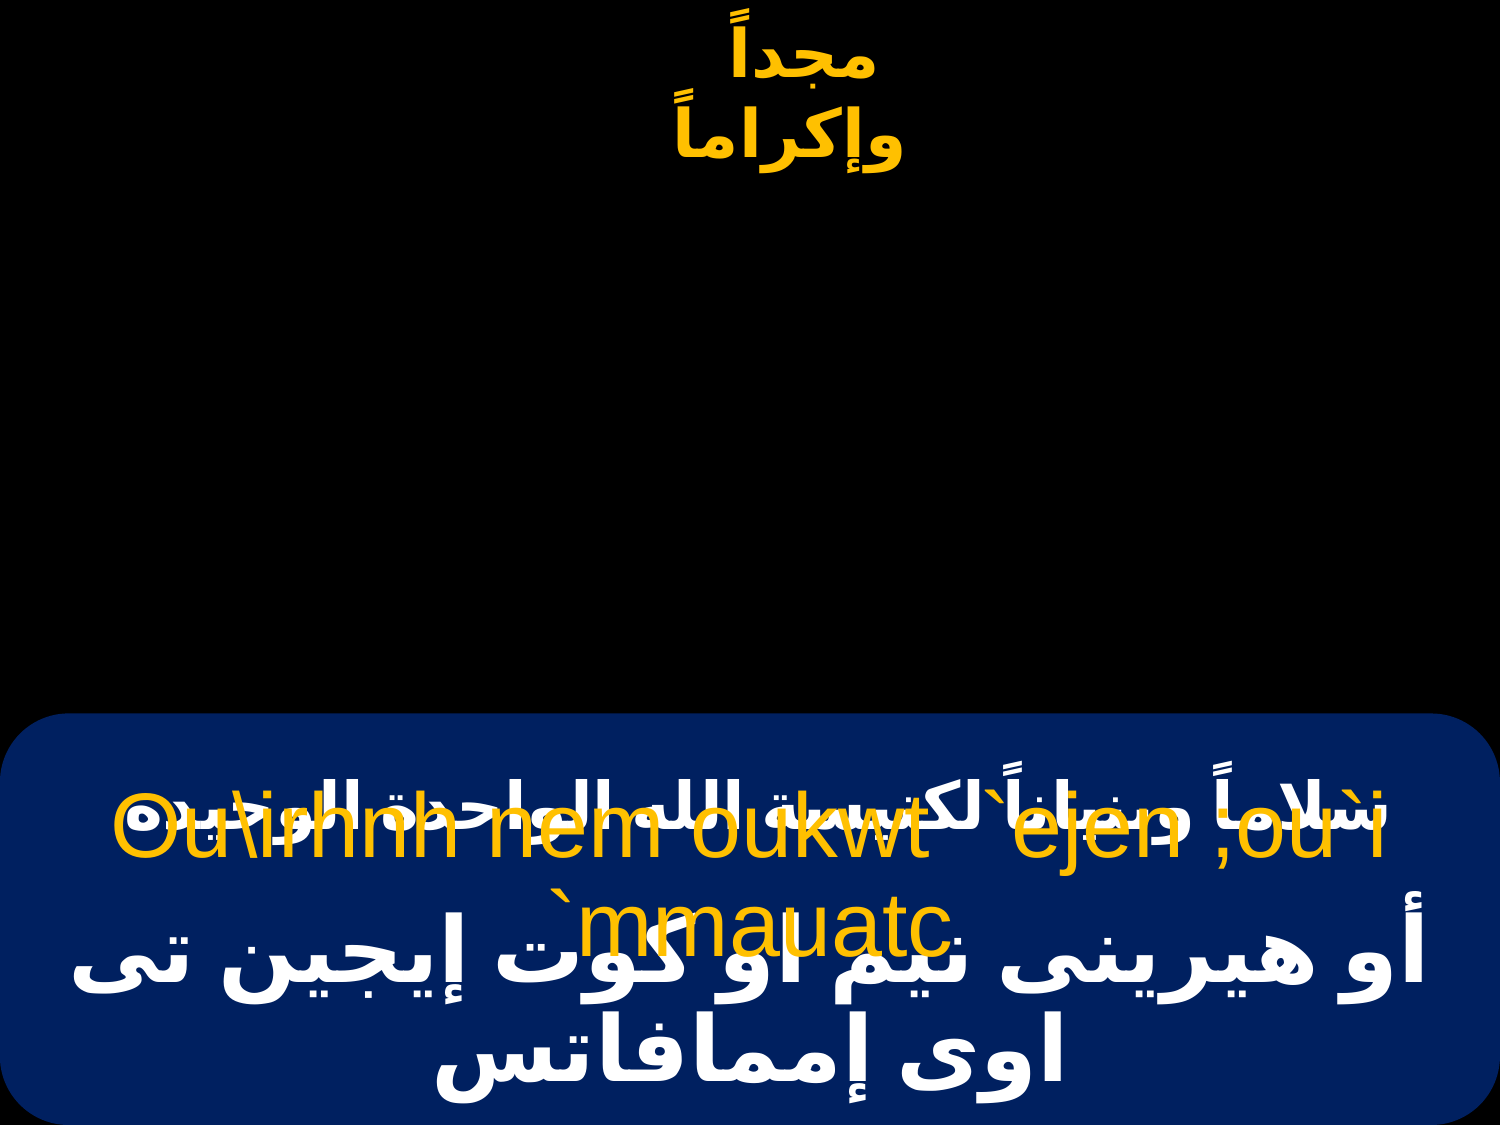

# سلاماً وبنياناً لكنيسة الله الواحدة الوحيدة
Ou\irhnh nem oukwt  `ejen ;ou`i `mmauatc
أو هيرينى نيم او كوت إيجين تى اوى إممافاتس